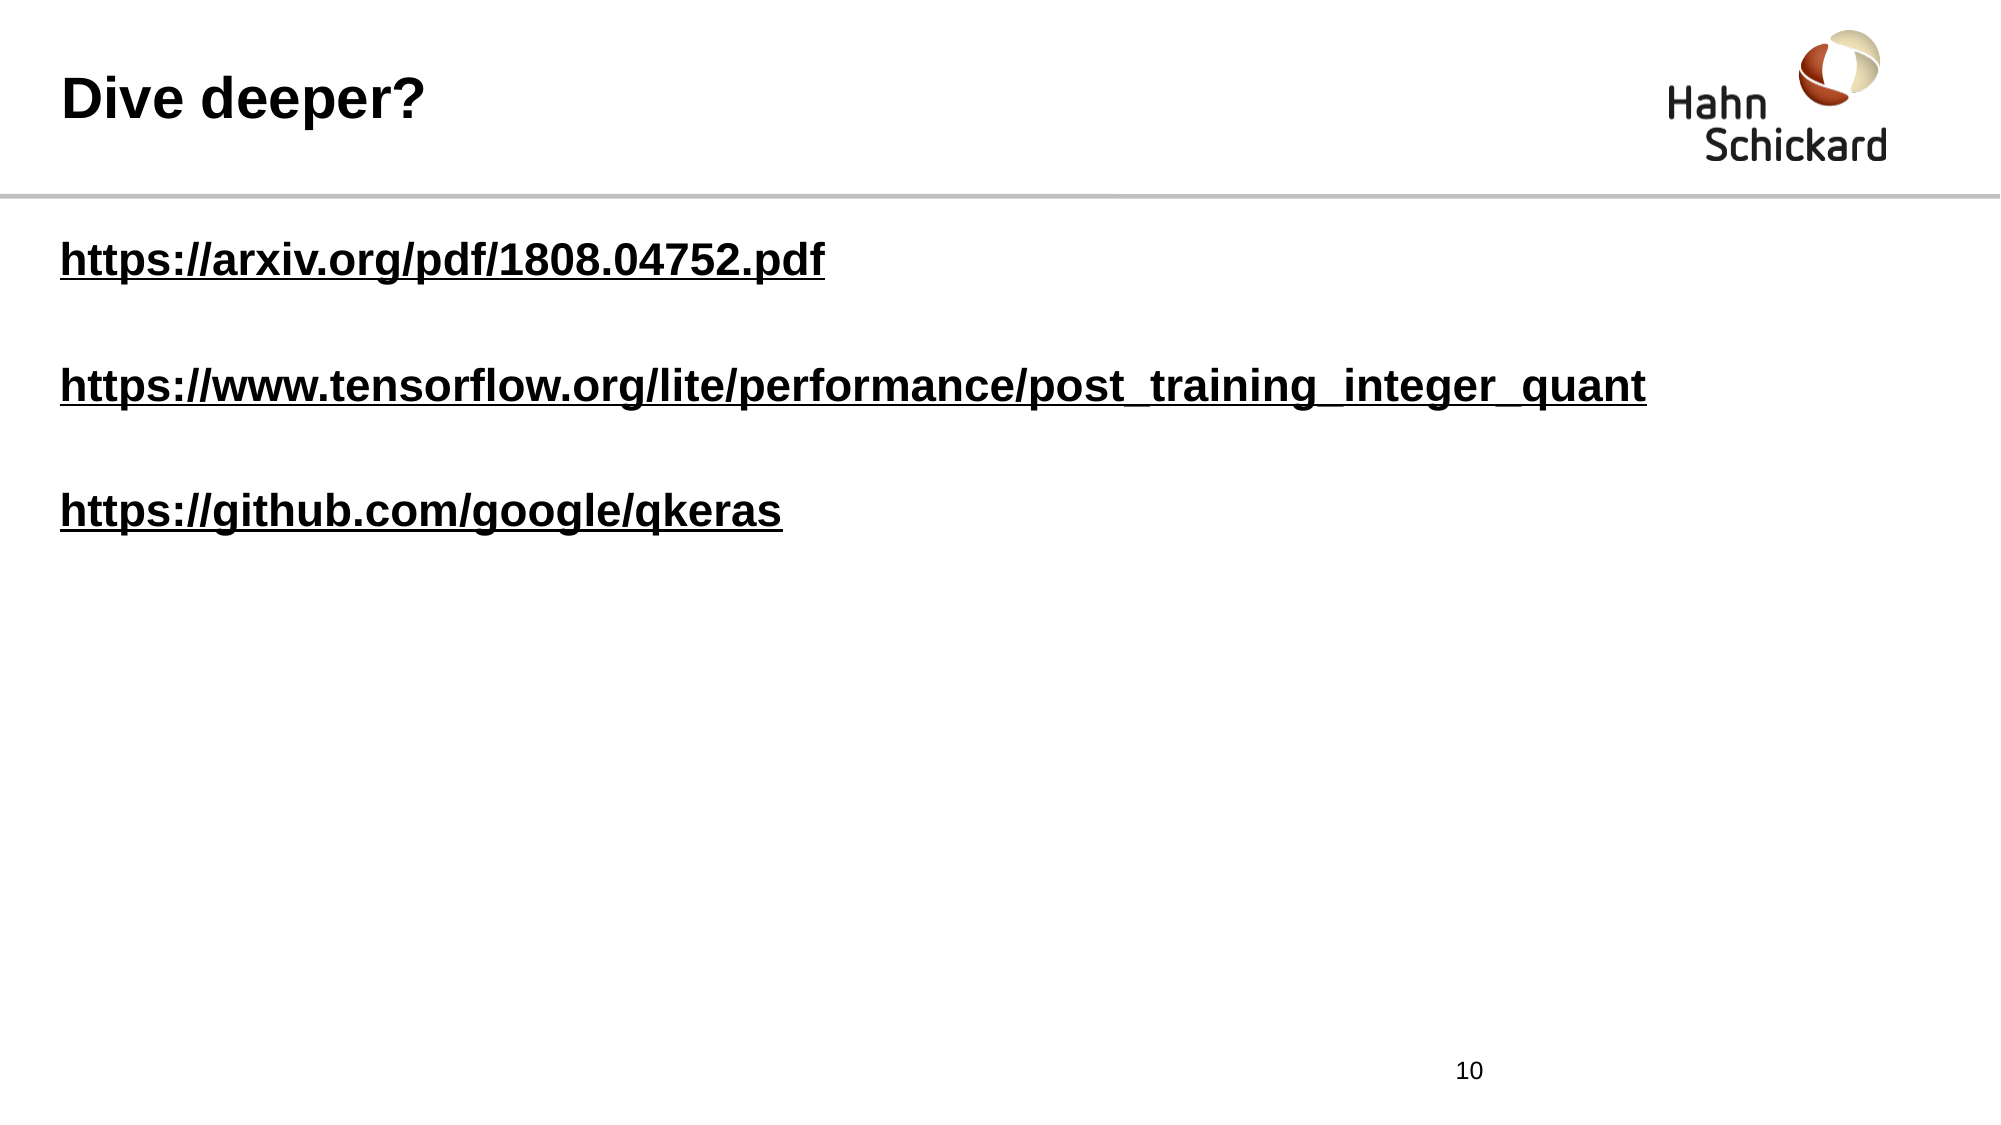

# Dive deeper?
https://arxiv.org/pdf/1808.04752.pdf
https://www.tensorflow.org/lite/performance/post_training_integer_quant
https://github.com/google/qkeras

10